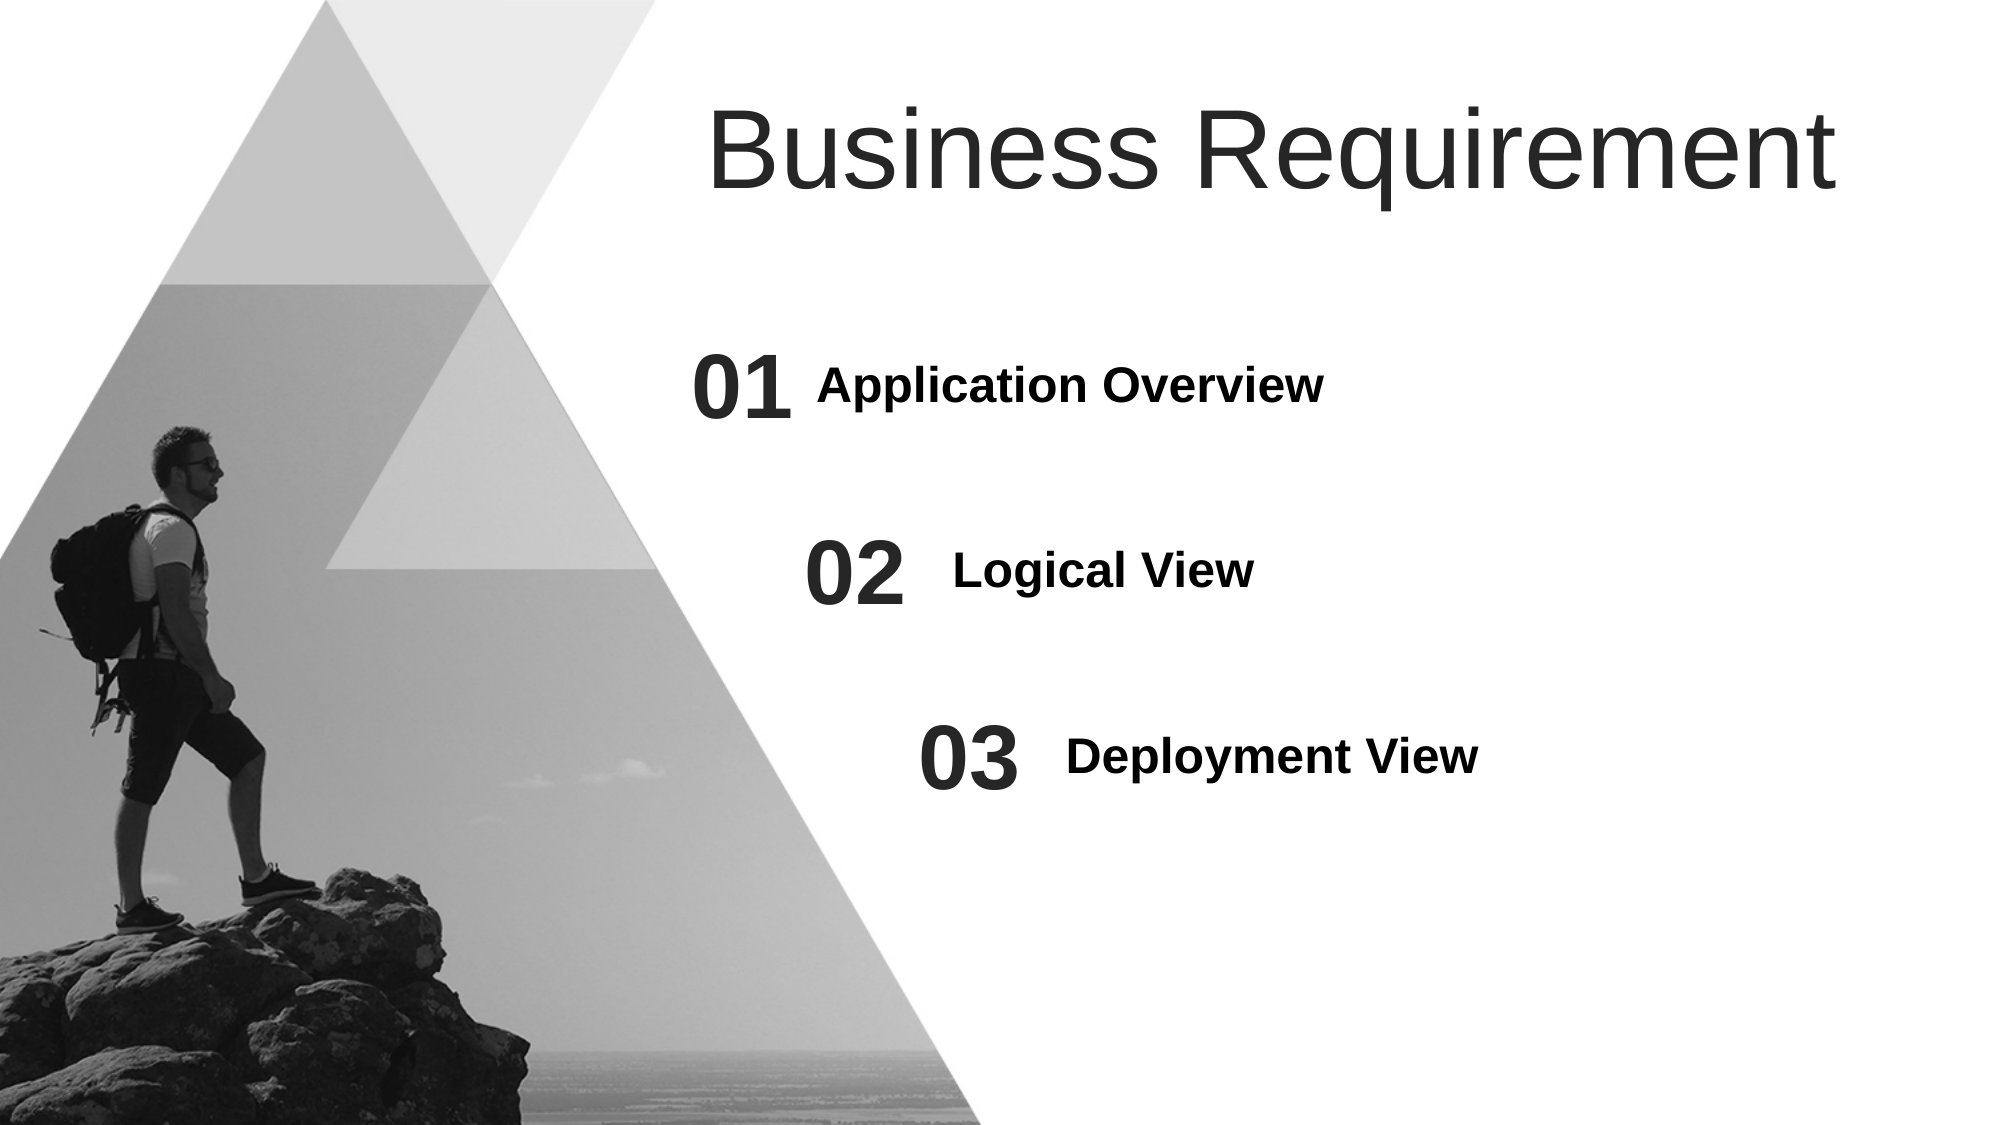

Business Requirement
01
Application Overview

02
Logical View
03
Deployment View